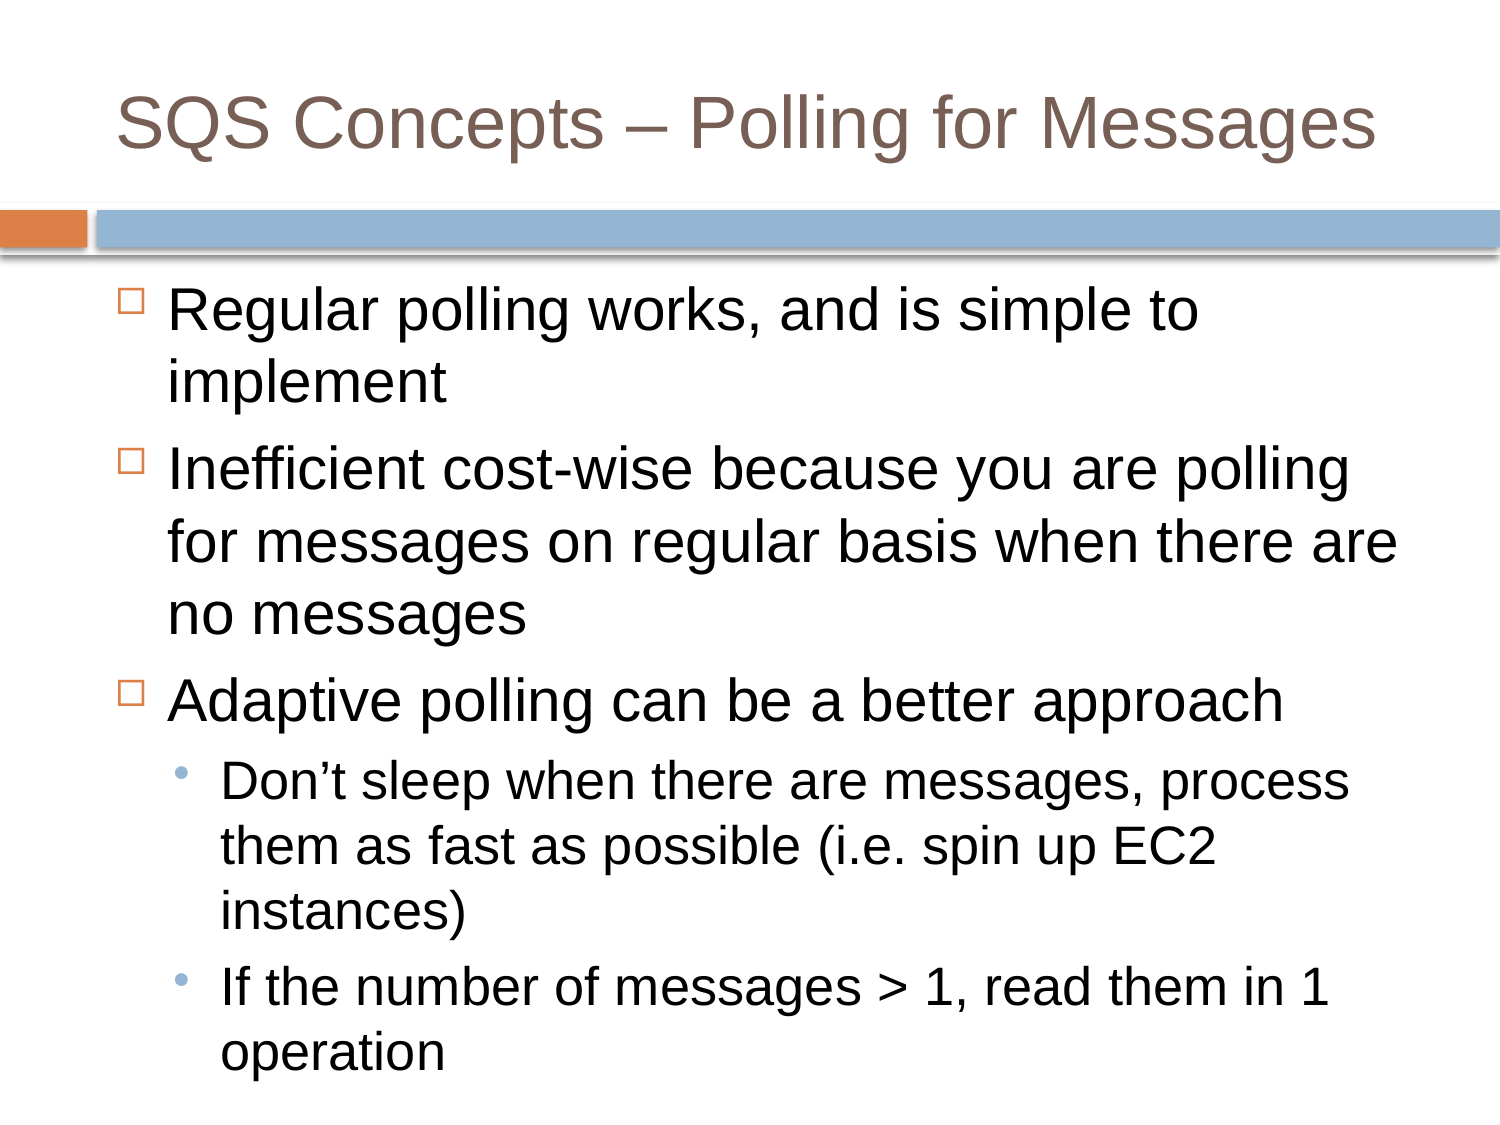

# SQS Concepts – Polling for Messages
Regular polling works, and is simple to implement
Inefficient cost-wise because you are polling for messages on regular basis when there are no messages
Adaptive polling can be a better approach
Don’t sleep when there are messages, process them as fast as possible (i.e. spin up EC2 instances)
If the number of messages > 1, read them in 1 operation